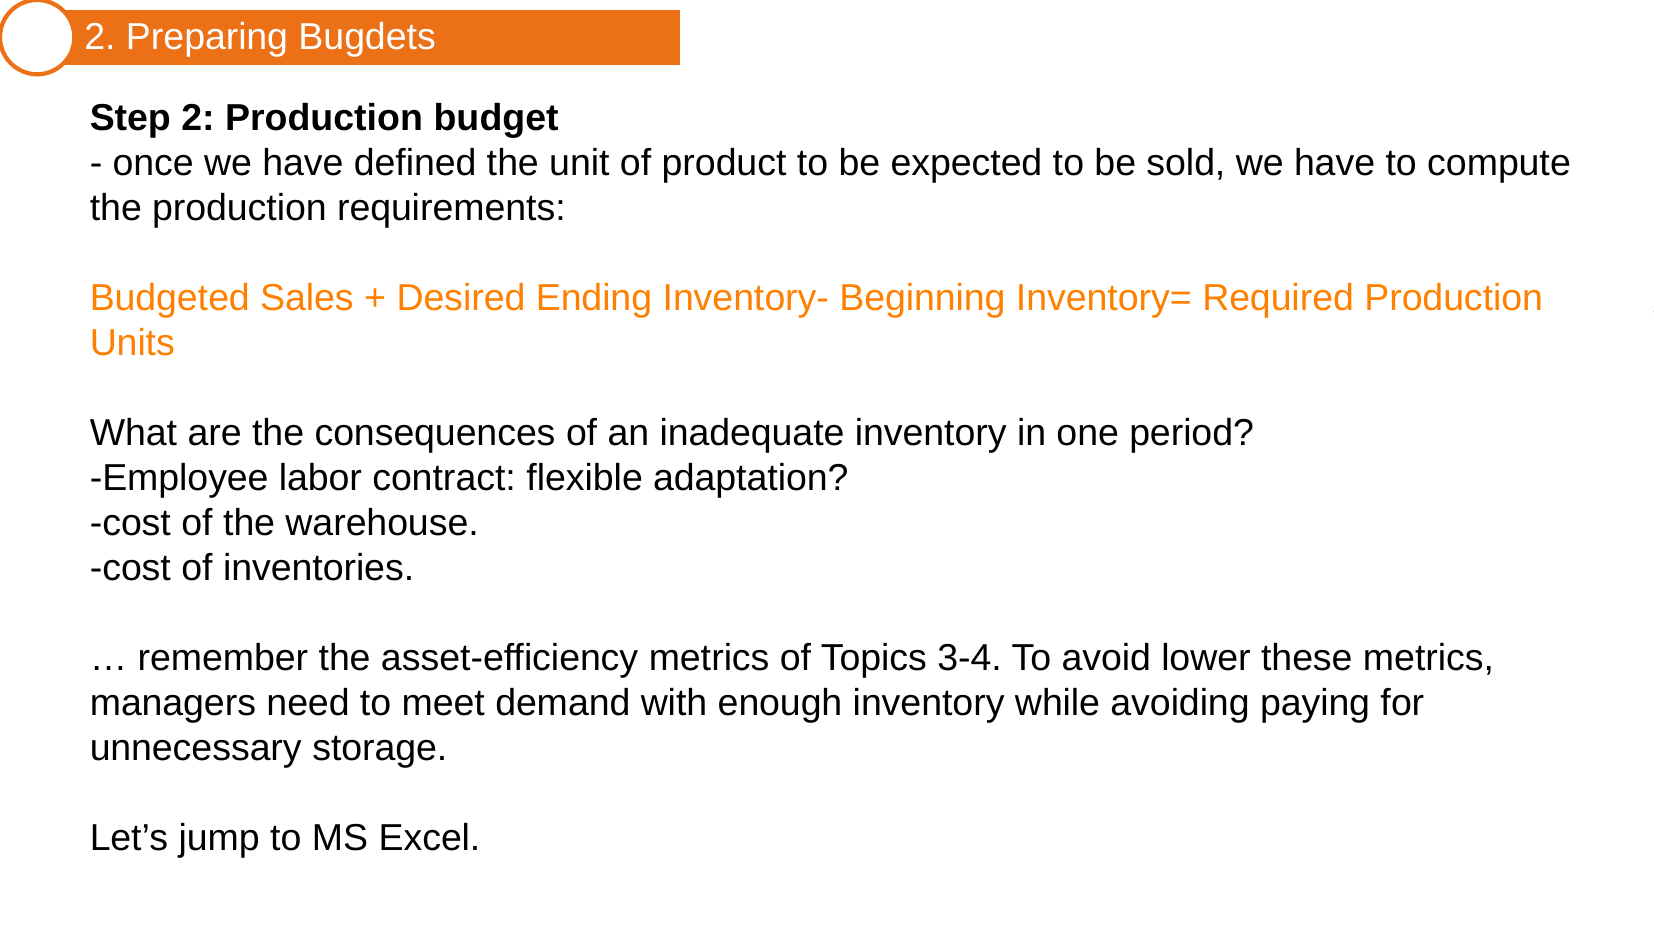

2. Preparing Bugdets

1. Master Budget
Step 2: Production budget
- once we have defined the unit of product to be expected to be sold, we have to compute the production requirements:

Budgeted Sales + Desired Ending Inventory- Beginning Inventory= Required Production Units

What are the consequences of an inadequate inventory in one period?
-Employee labor contract: flexible adaptation?
-cost of the warehouse.
-cost of inventories.

… remember the asset-efficiency metrics of Topics 3-4. To avoid lower these metrics, managers need to meet demand with enough inventory while avoiding paying for unnecessary storage.

Let’s jump to MS Excel.

3. Budget Control